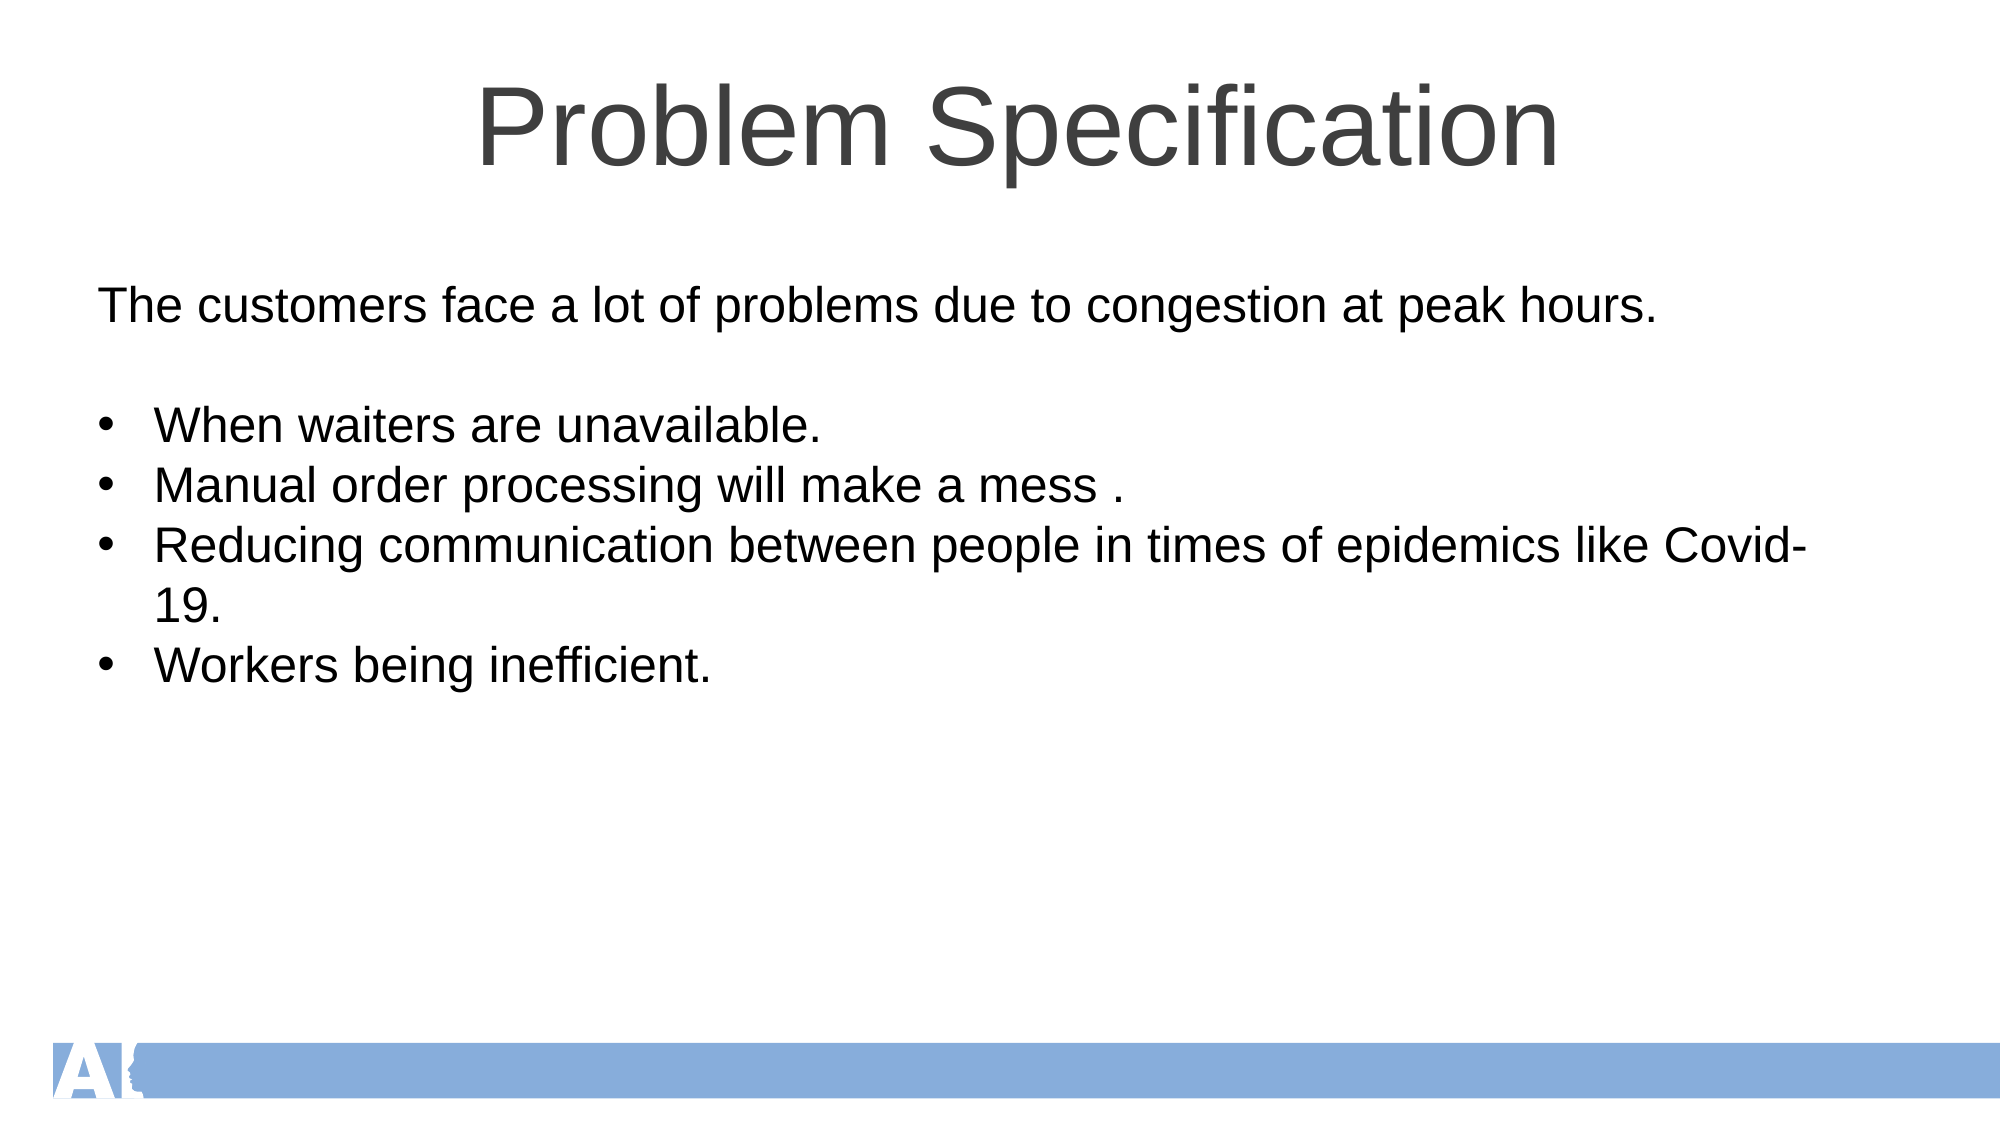

Problem Specification
The customers face a lot of problems due to congestion at peak hours.

When waiters are unavailable.
Manual order processing will make a mess .
Reducing communication between people in times of epidemics like Covid-19.
Workers being inefficient.